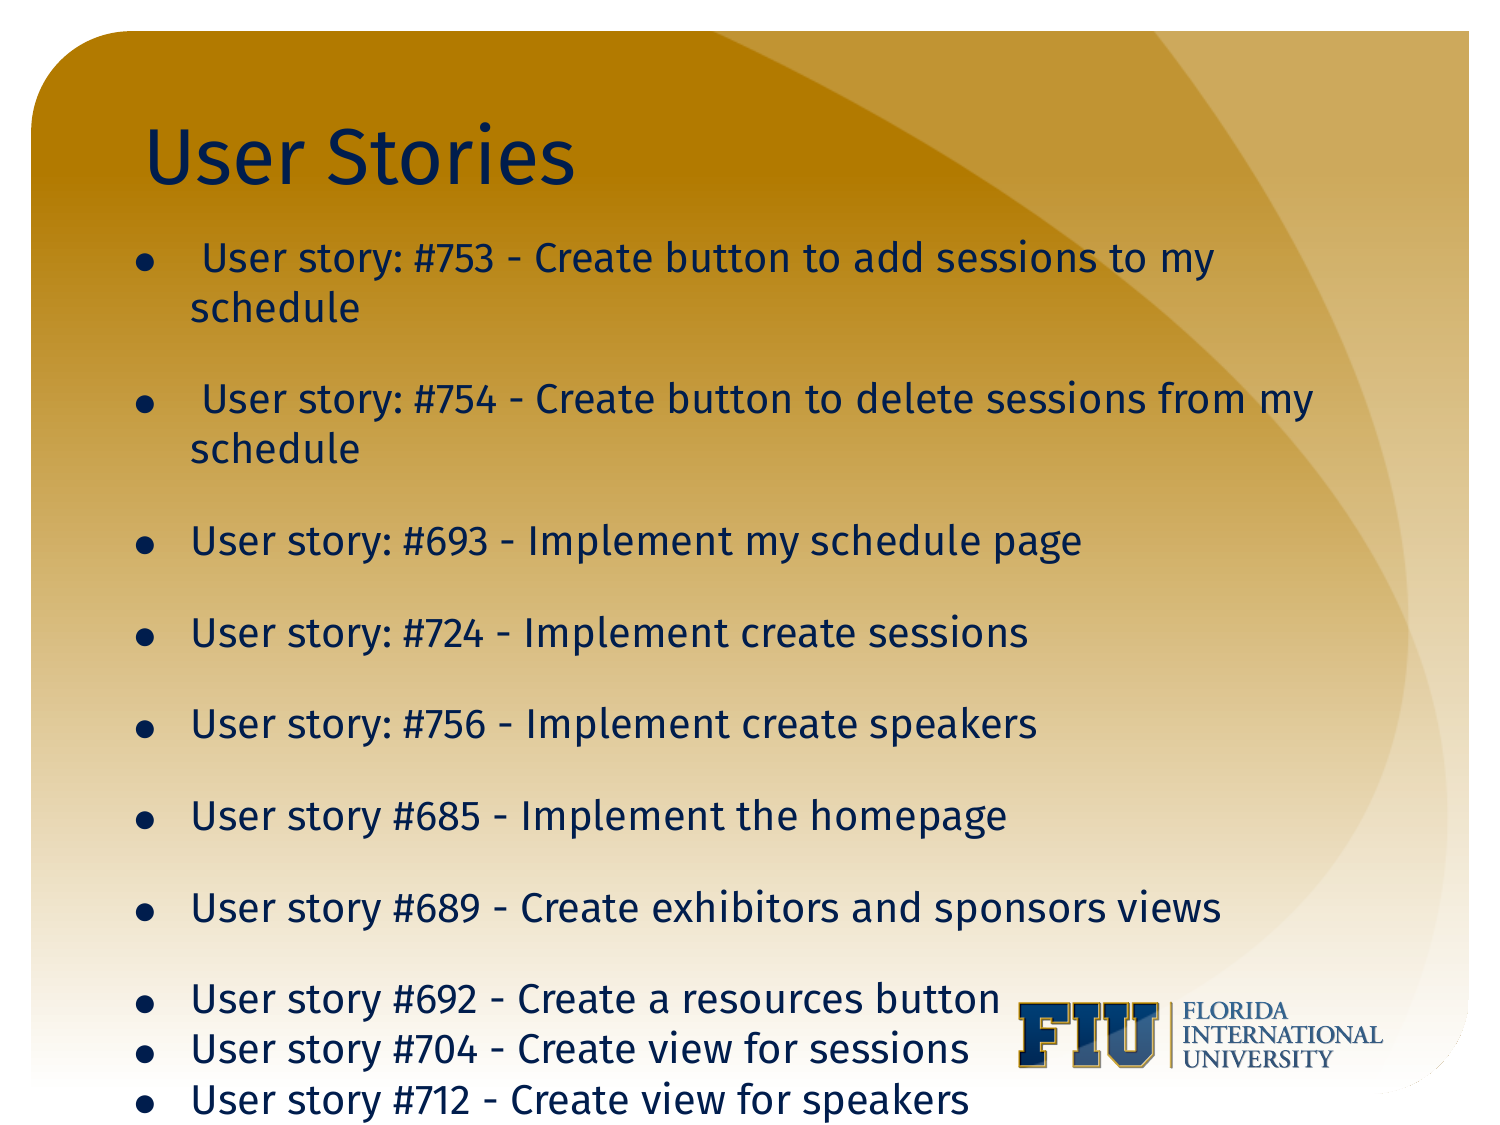

# User Stories
 User story: #753 - Create button to add sessions to my schedule
 User story: #754 - Create button to delete sessions from my schedule
User story: #693 - Implement my schedule page
User story: #724 - Implement create sessions
User story: #756 - Implement create speakers
User story #685 - Implement the homepage
User story #689 - Create exhibitors and sponsors views
User story #692 - Create a resources button
User story #704 - Create view for sessions
User story #712 - Create view for speakers
User story #713 - Create contact us button
User story #714 - Create get involved button
User story #715 - Create jobs button